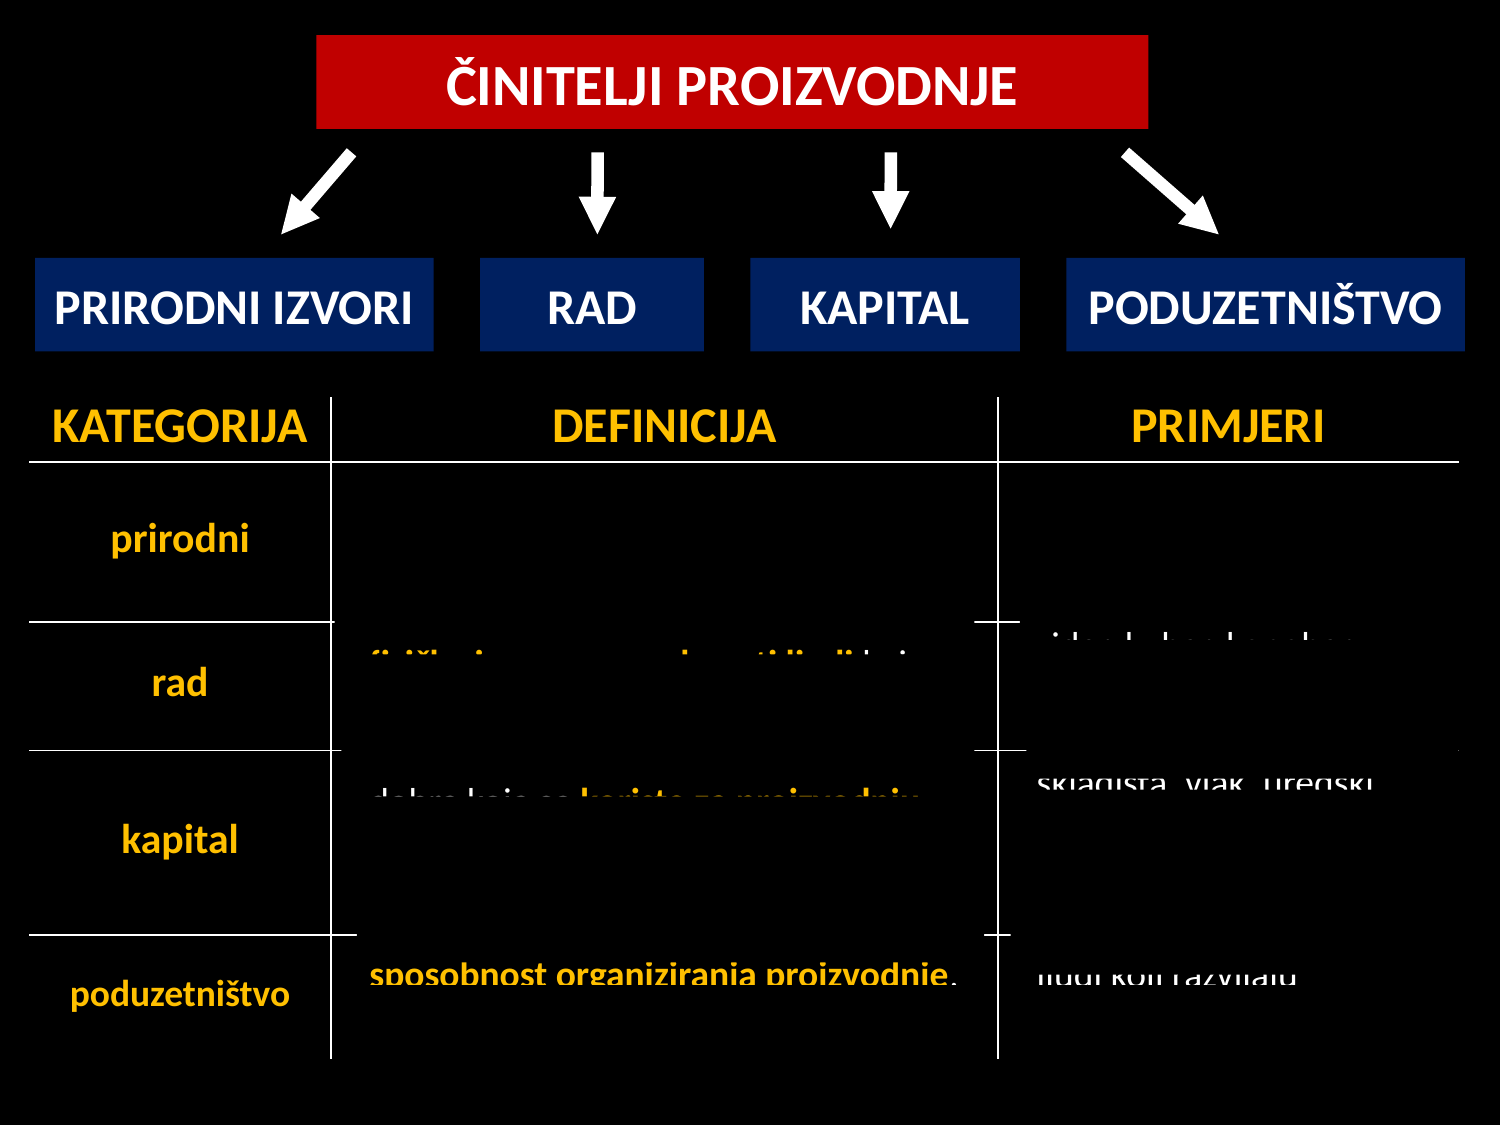

ČINITELJI PROIZVODNJE
PRIRODNI IZVORI
RAD
KAPITAL
PODUZETNIŠTVO
| KATEGORIJA | DEFINICIJA | PRIMJERI |
| --- | --- | --- |
| prirodni | prirodne sirovine koje koriste ljudi u proizvodnji (energija i materija iz prirode) | ugljen, nafta, Zemljina površina, šume, željezna ruda, voda za piće |
| rad | fizičke i umne sposobnosti ljudi koje koriste u proizvodnji dobara i usluga | zidar, kuhar, konobar, učitelj, znanstvenik, menadžer |
| kapital | dobra koja se koriste za proizvodnju drugih dobara i usluga (razlikujemo kapitalno i potrošačko dobro) | skladišta, vlak, uredski stol, bušilica, računalo, električni motor, financijski kapital |
| poduzetništvo | sposobnost organiziranja proizvodnje, pronalaska inovacija i preuzimanja rizika | ljudi koji razvijaju poduzetništvo ili ga vode |